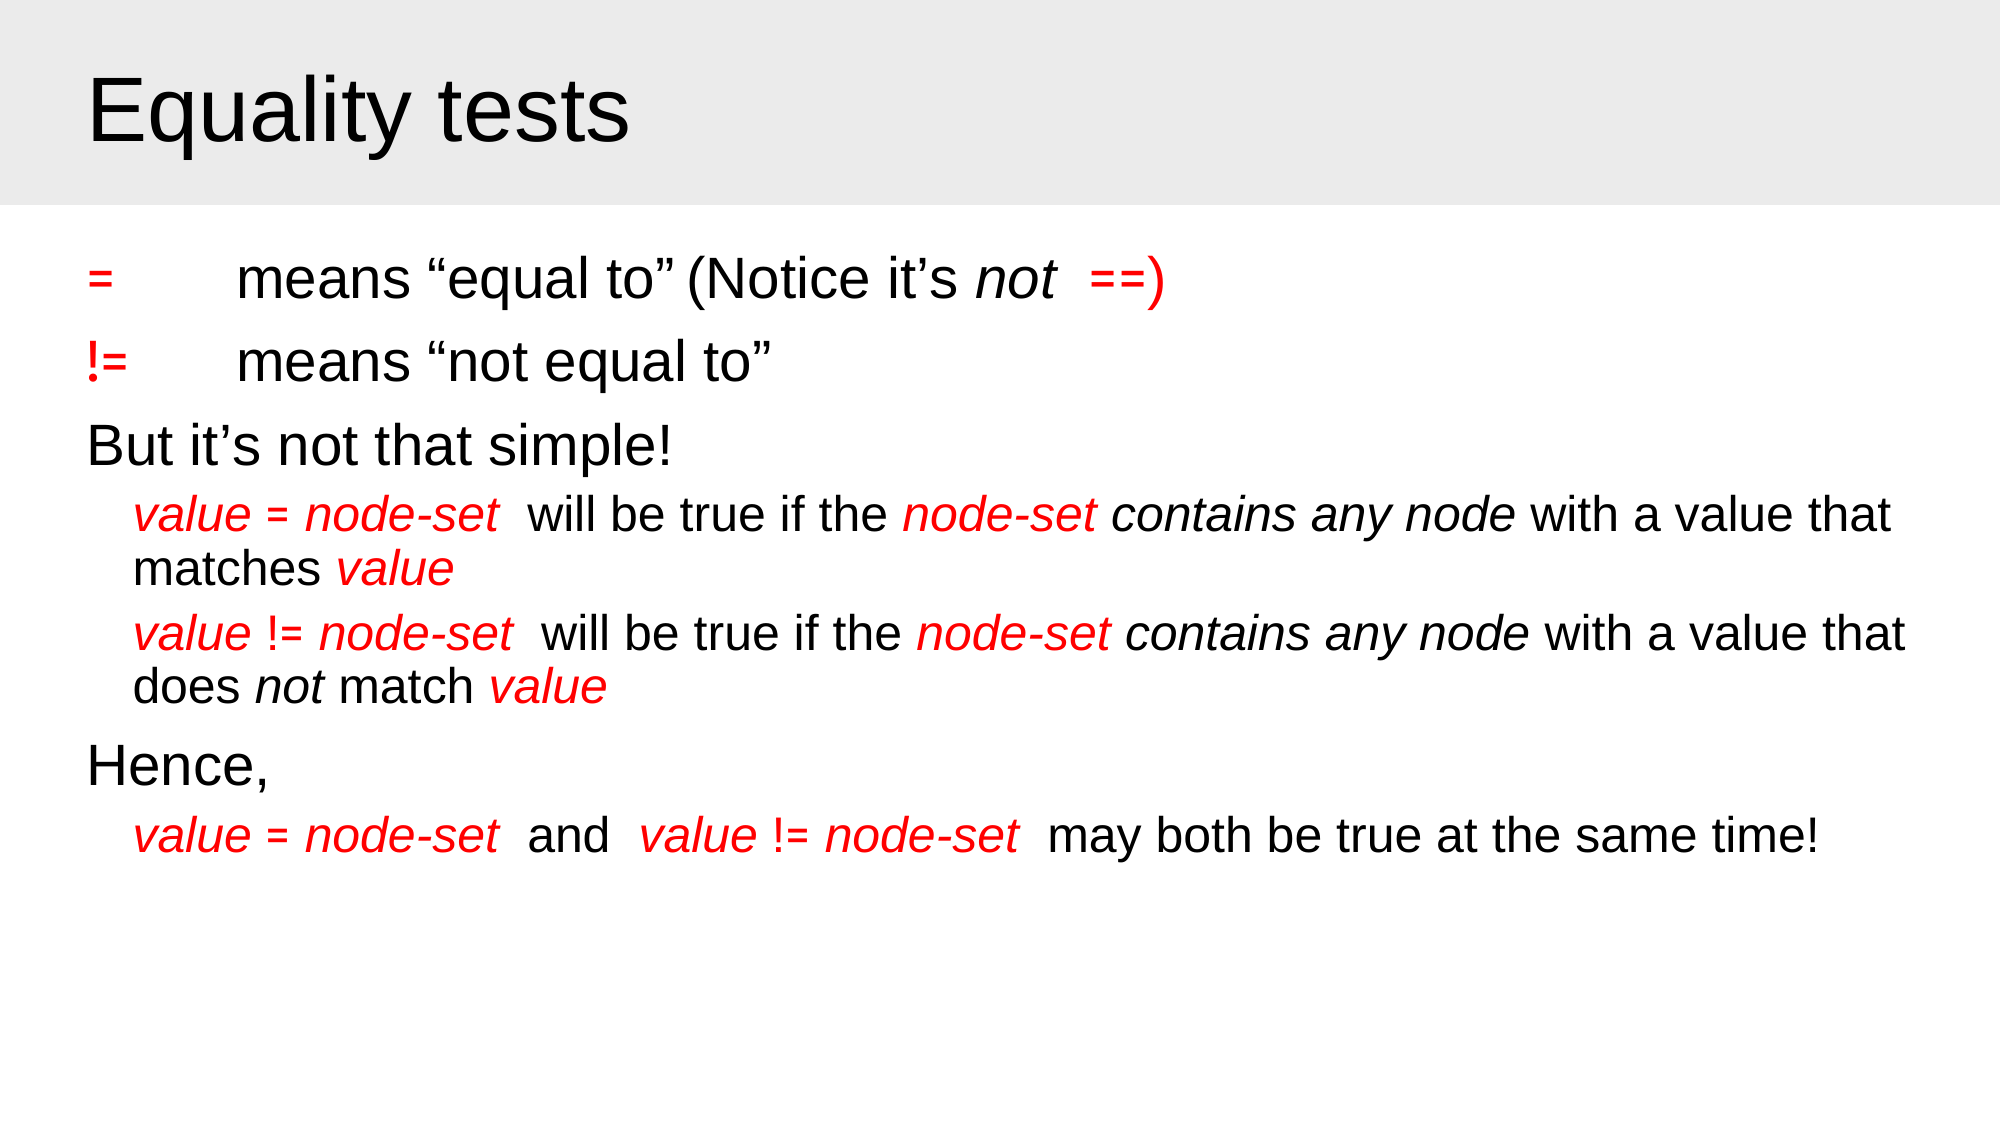

# Equality tests
=	means “equal to”	(Notice it’s not  ==)
!=	means “not equal to”
But it’s not that simple!
value = node-set  will be true if the node-set contains any node with a value that matches value
value != node-set  will be true if the node-set contains any node with a value that does not match value
Hence,
value = node-set  and  value != node-set  may both be true at the same time!